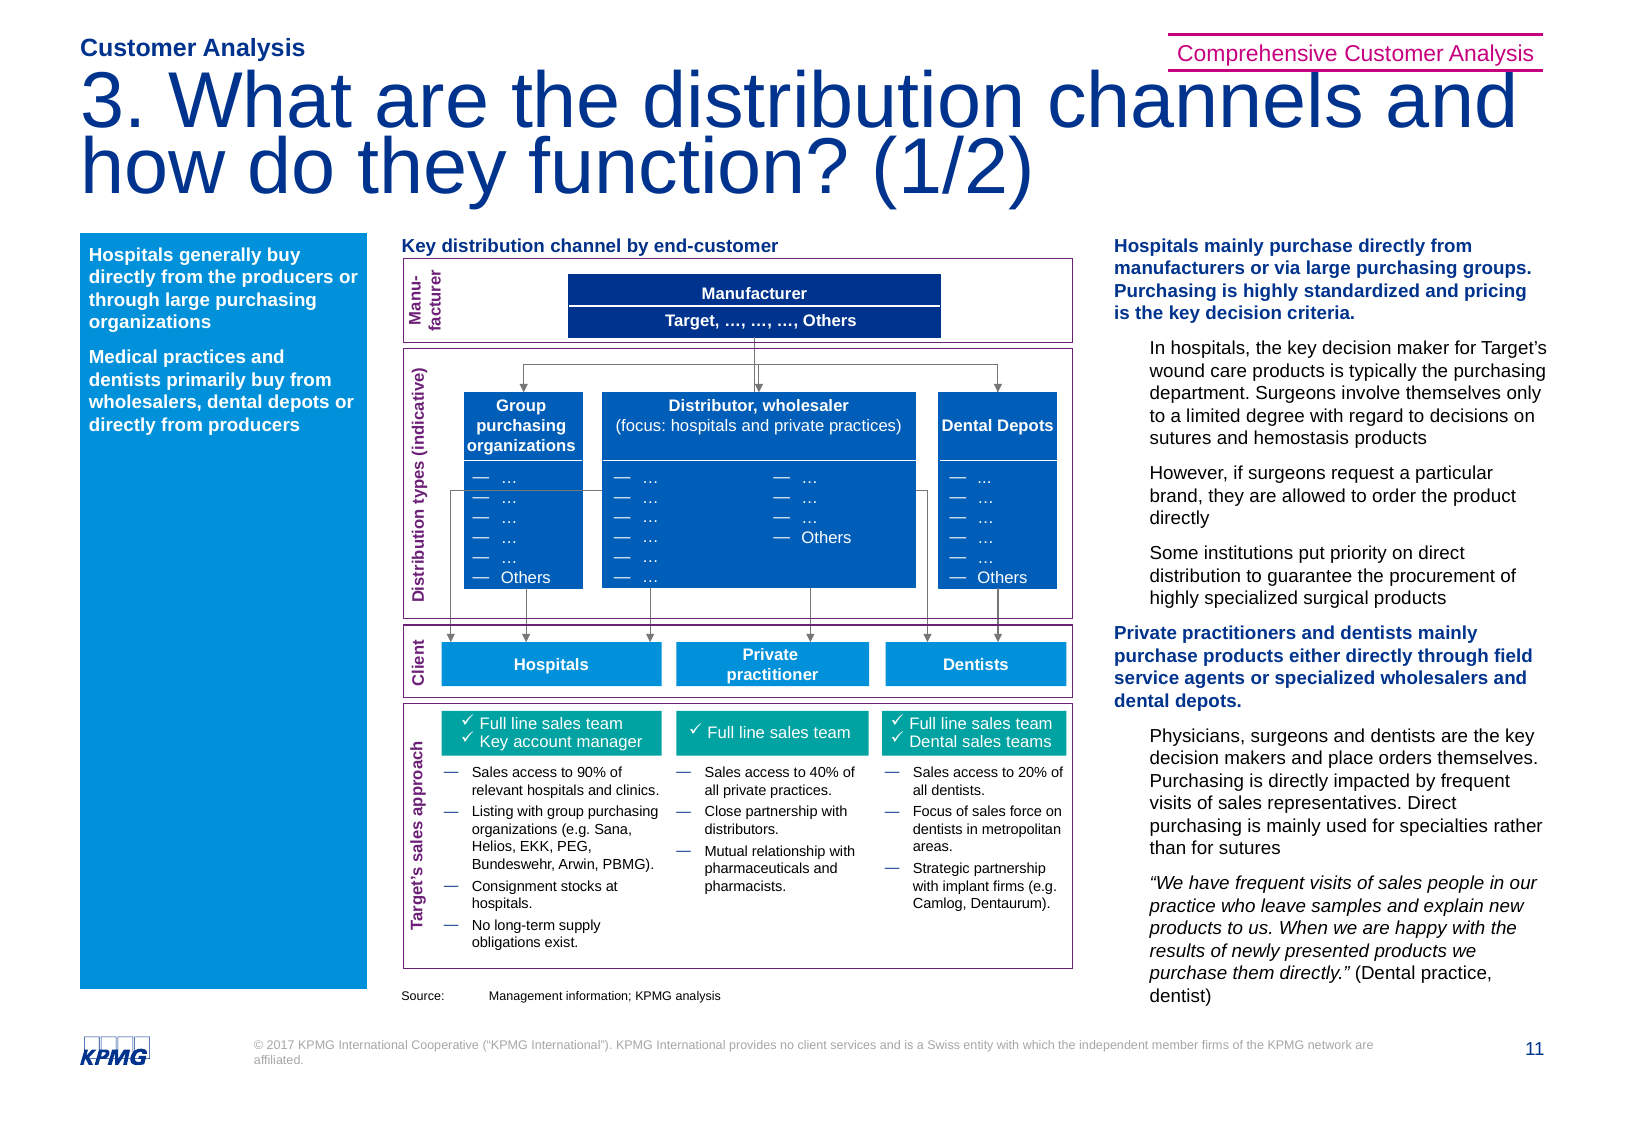

Customer Analysis
Comprehensive Customer Analysis
# 3. What are the distribution channels and how do they function? (1/2)
Hospitals generally buy directly from the producers or through large purchasing organizations
Medical practices and dentists primarily buy from wholesalers, dental depots or directly from producers

Key distribution channel by end-customer
Hospitals mainly purchase directly from manufacturers or via large purchasing groups. Purchasing is highly standardized and pricing is the key decision criteria.
In hospitals, the key decision maker for Target’s wound care products is typically the purchasing department. Surgeons involve themselves only to a limited degree with regard to decisions on sutures and hemostasis products
However, if surgeons request a particular brand, they are allowed to order the product directly
Some institutions put priority on direct distribution to guarantee the procurement of highly specialized surgical products
Private practitioners and dentists mainly purchase products either directly through field service agents or specialized wholesalers and dental depots.
Physicians, surgeons and dentists are the key decision makers and place orders themselves. Purchasing is directly impacted by frequent visits of sales representatives. Direct purchasing is mainly used for specialties rather than for sutures
“We have frequent visits of sales people in our practice who leave samples and explain new products to us. When we are happy with the results of newly presented products we purchase them directly.” (Dental practice, dentist)

Manufacturer

Manu-
facturer
Target, …, …, …, Others

Group
purchasing
organizations
Distributor, wholesaler
(focus: hospitals and private practices)

Dental Depots
…
…
…
…
…
…
…
…
…
…
…
Others

…
…
…
Others
...
…
…
…
…
Others

Distribution types (indicative)

Private
practitioner
Dentists
Hospitals
Client

Full line sales team
Key account manager
Full line sales team
Full line sales team
Dental sales teams
Sales access to 90% of relevant hospitals and clinics.
Listing with group purchasing organizations (e.g. Sana, Helios, EKK, PEG, Bundeswehr, Arwin, PBMG).
Consignment stocks at hospitals.
No long-term supply obligations exist.

Sales access to 40% of all private practices.
Close partnership with distributors.
Mutual relationship with pharmaceuticals and pharmacists.
Sales access to 20% of all dentists.
Focus of sales force on dentists in metropolitan areas.
Strategic partnership with implant firms (e.g. Camlog, Dentaurum).

Target’s sales approach
Source:	Management information; KPMG analysis